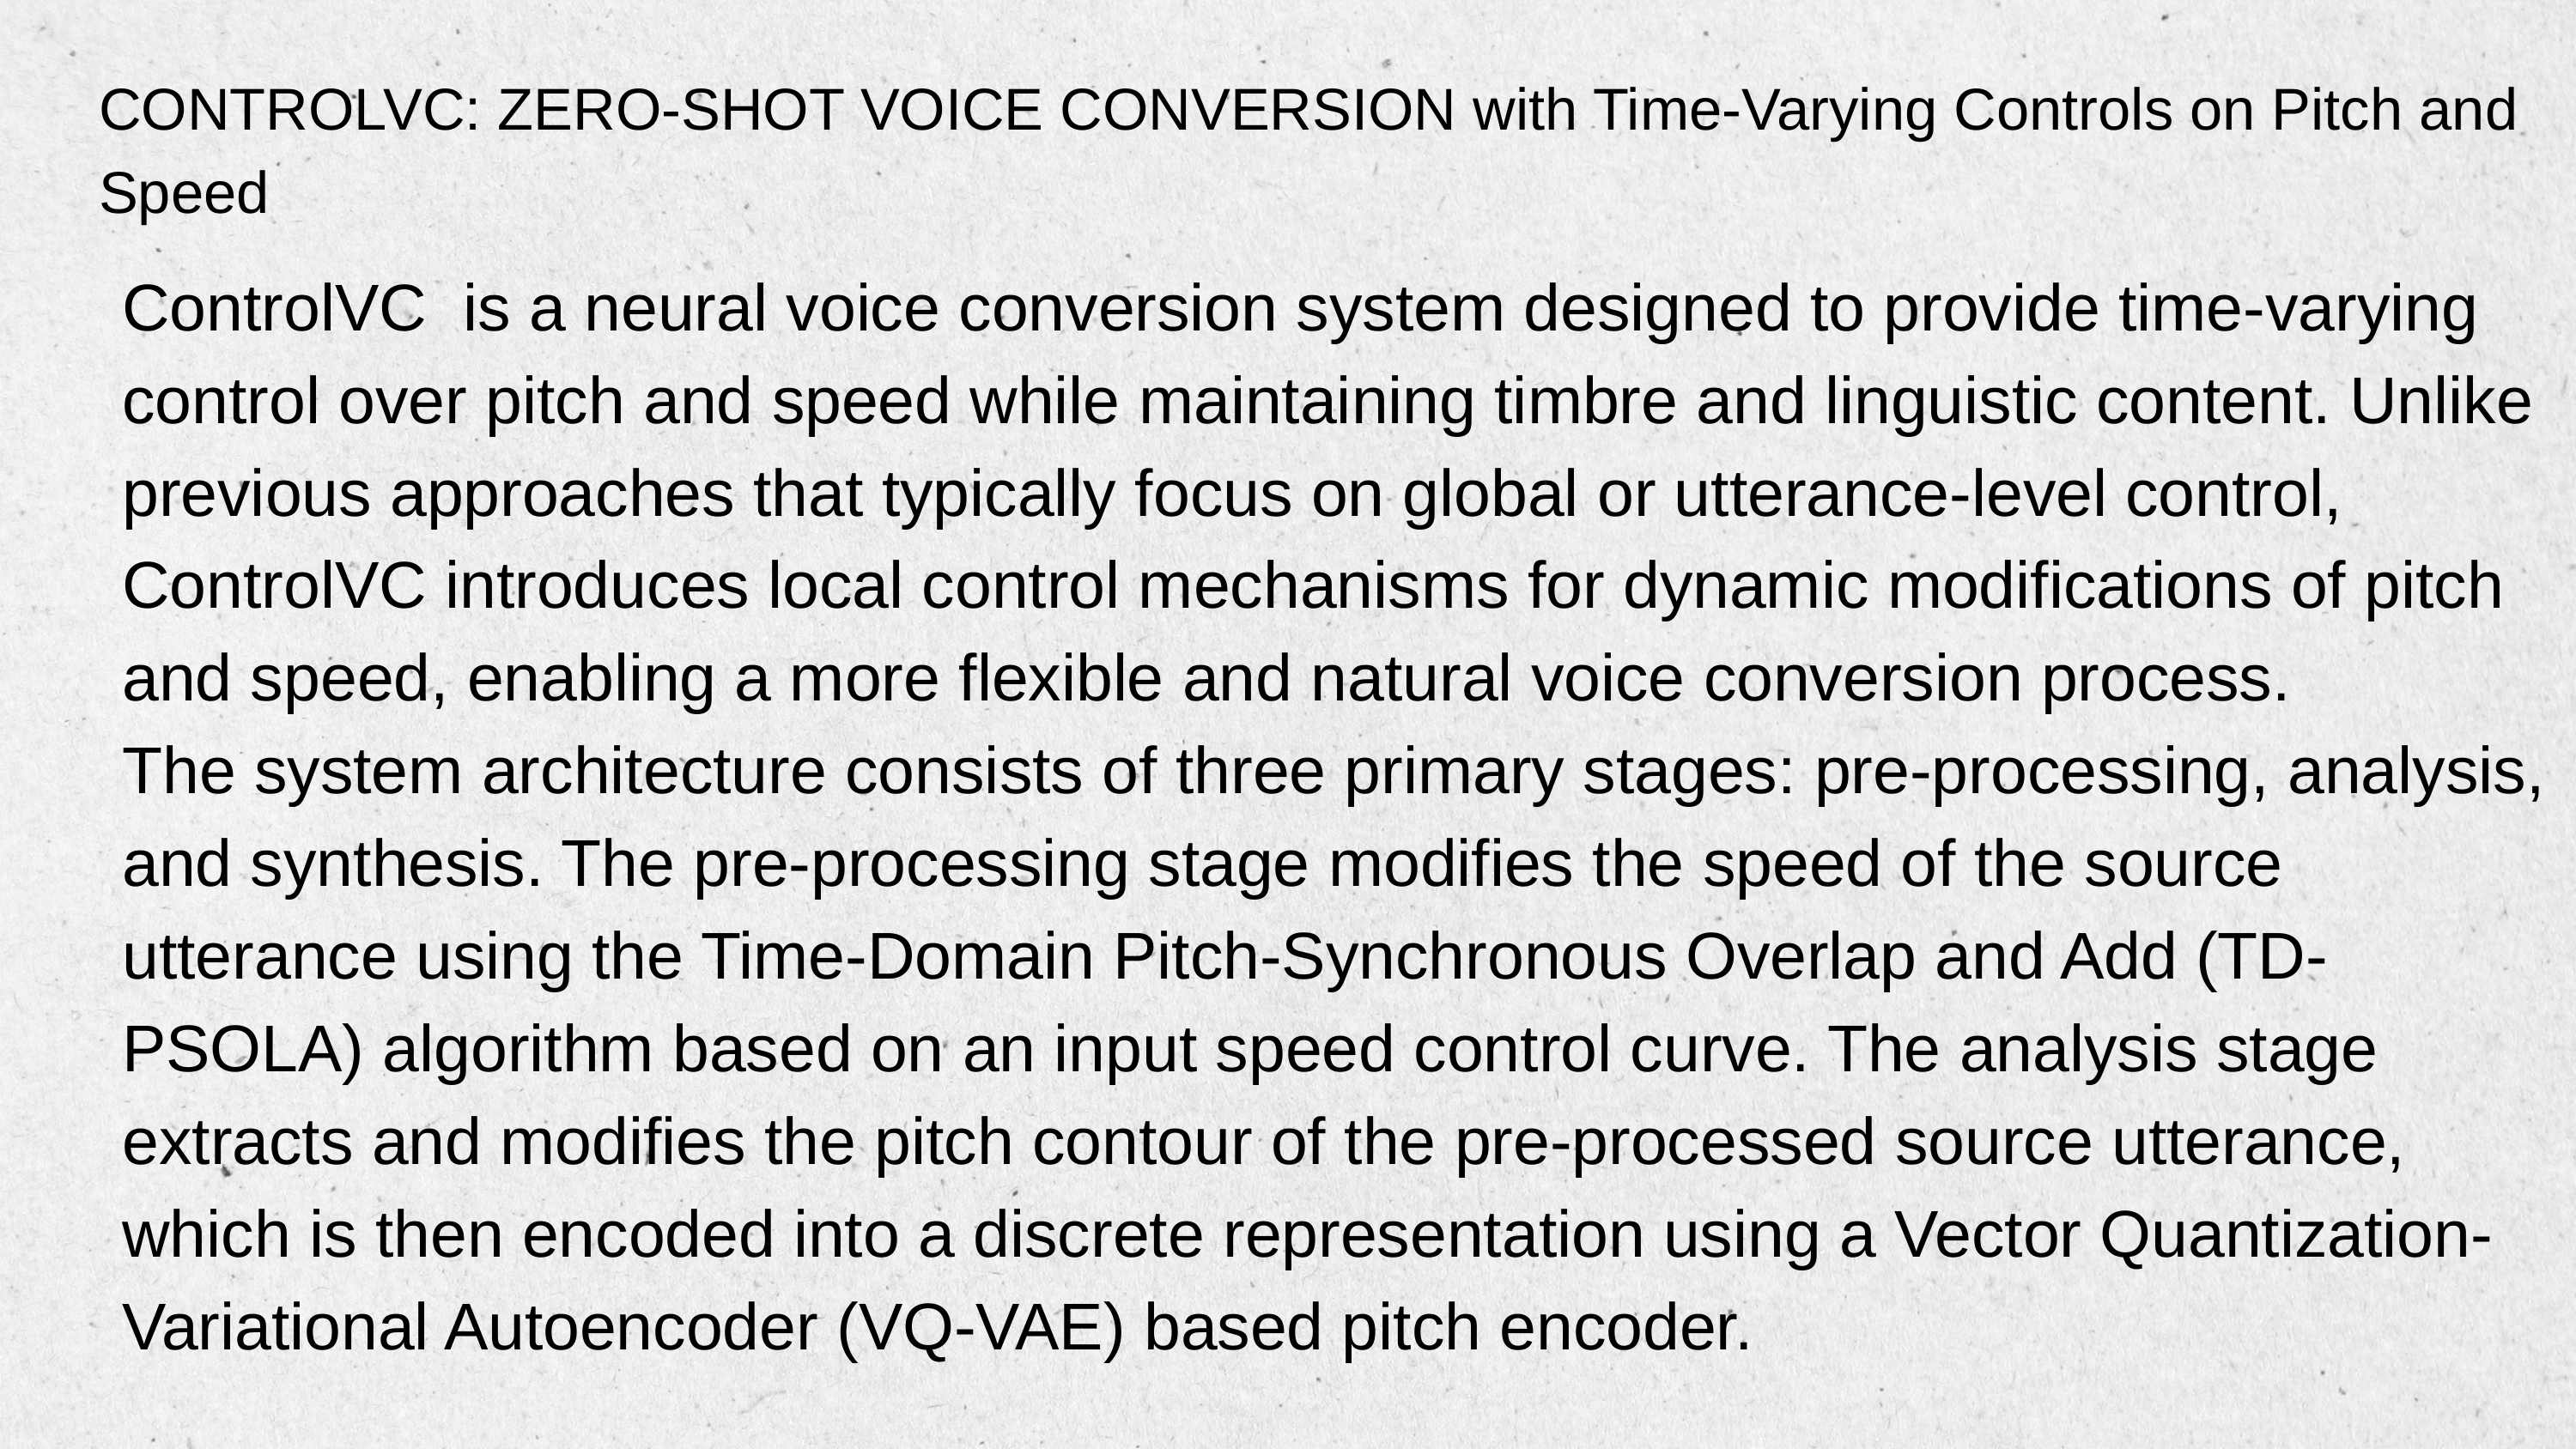

CONTROLVC: ZERO-SHOT VOICE CONVERSION with Time-Varying Controls on Pitch and Speed
ControlVC  is a neural voice conversion system designed to provide time-varying control over pitch and speed while maintaining timbre and linguistic content. Unlike previous approaches that typically focus on global or utterance-level control, ControlVC introduces local control mechanisms for dynamic modifications of pitch and speed, enabling a more flexible and natural voice conversion process.
The system architecture consists of three primary stages: pre-processing, analysis, and synthesis. The pre-processing stage modifies the speed of the source utterance using the Time-Domain Pitch-Synchronous Overlap and Add (TD-PSOLA) algorithm based on an input speed control curve. The analysis stage extracts and modifies the pitch contour of the pre-processed source utterance, which is then encoded into a discrete representation using a Vector Quantization-Variational Autoencoder (VQ-VAE) based pitch encoder.